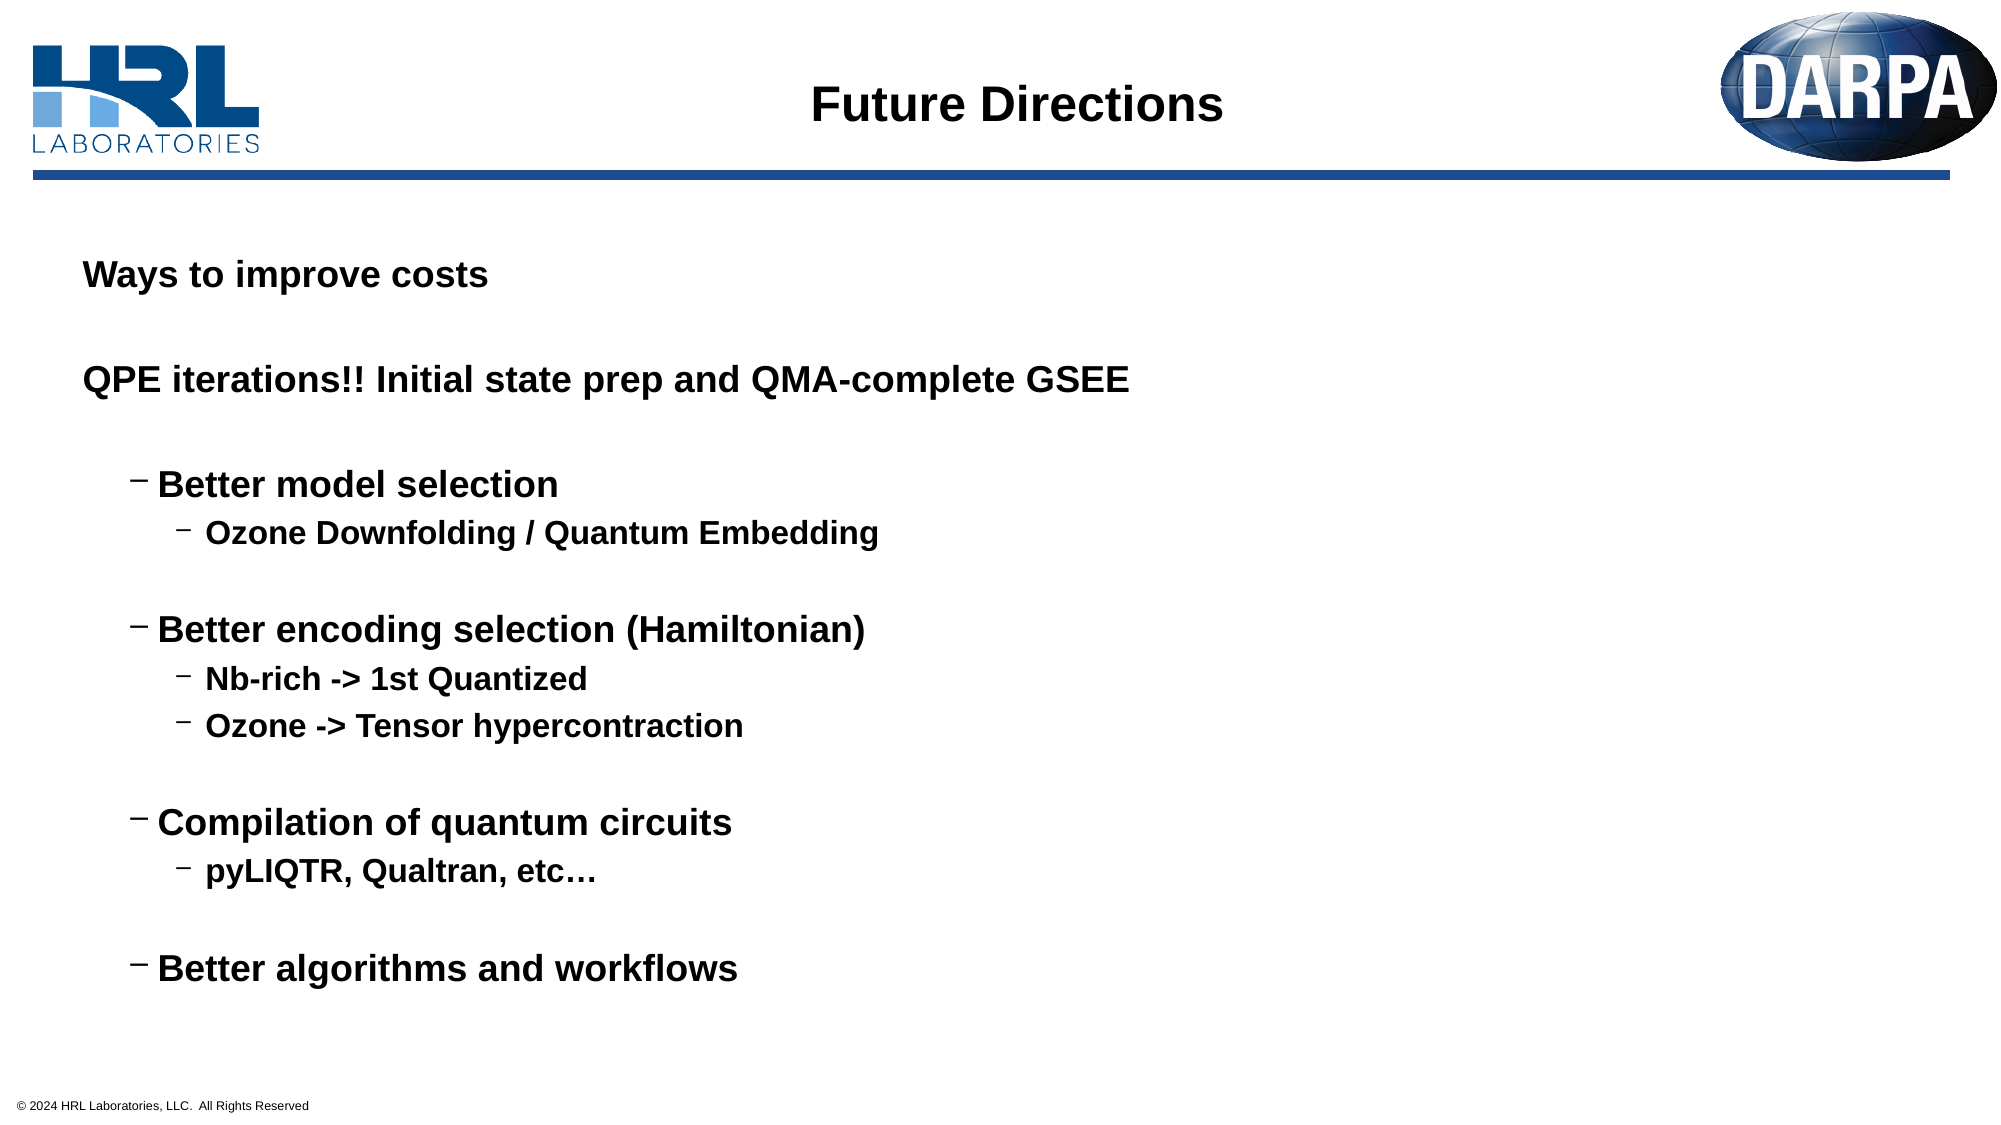

# Future Directions
Ways to improve costs

QPE iterations!! Initial state prep and QMA-complete GSEE

Better model selection
Ozone Downfolding / Quantum Embedding

Better encoding selection (Hamiltonian)
Nb-rich -> 1st Quantized
Ozone -> Tensor hypercontraction

Compilation of quantum circuits
pyLIQTR, Qualtran, etc…

Better algorithms and workflows